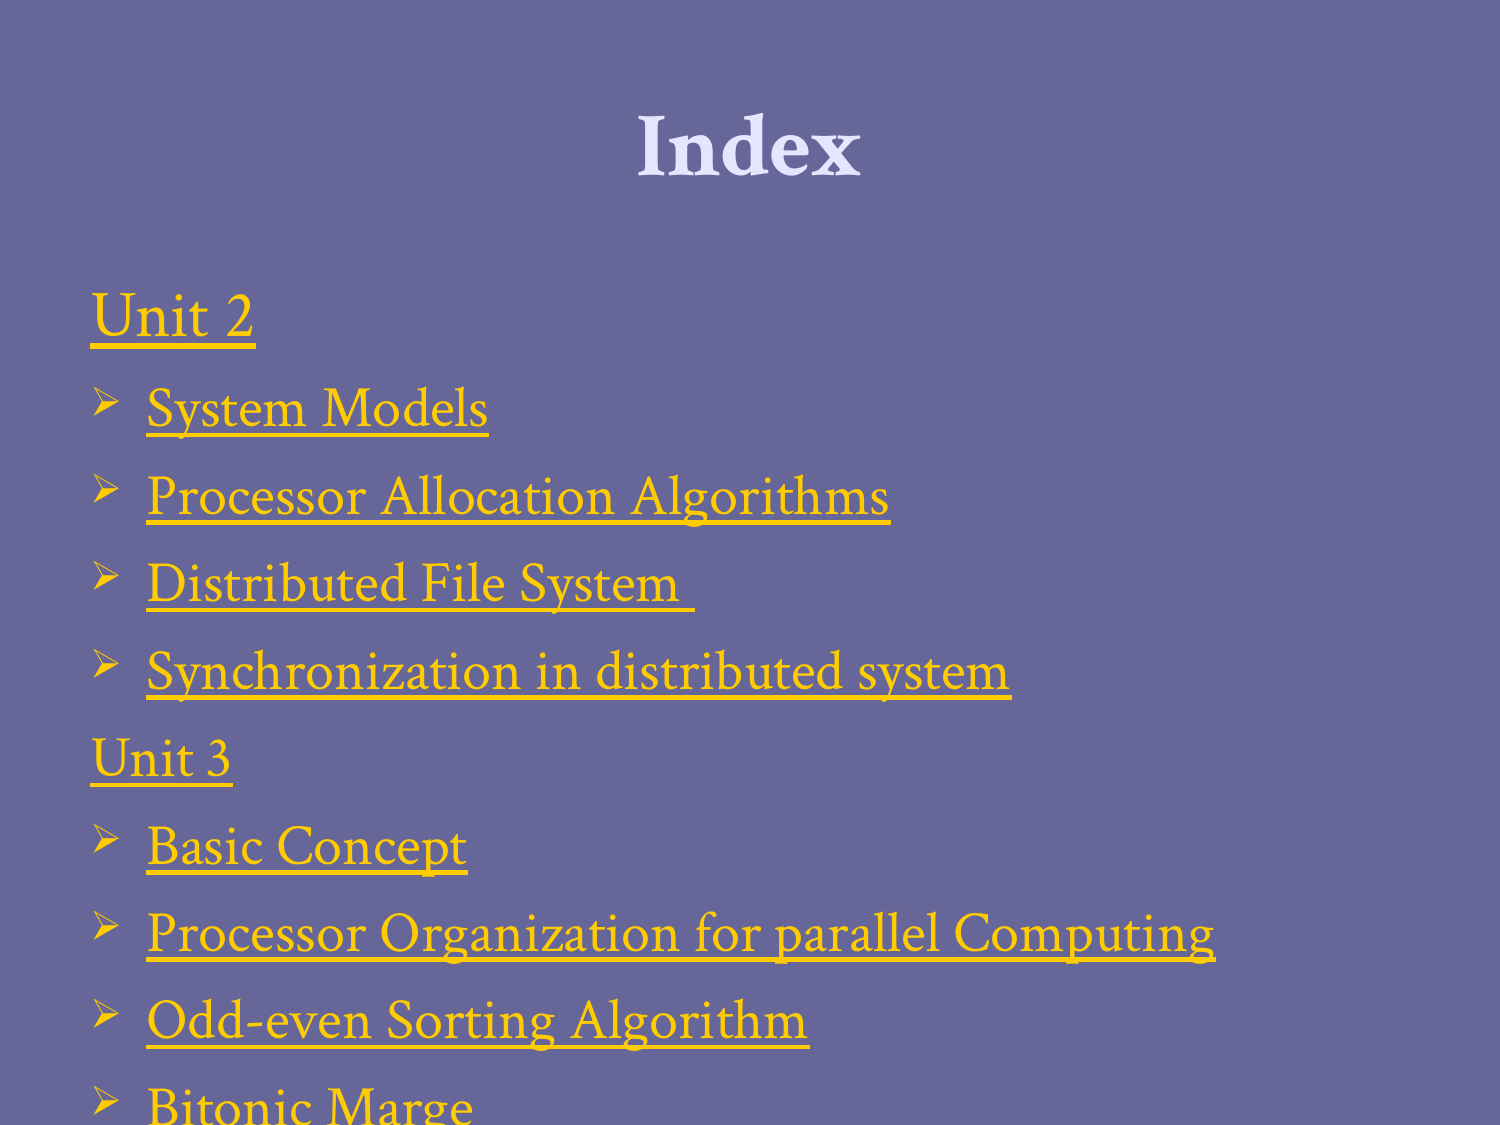

# Index
Unit 2
System Models
Processor Allocation Algorithms
Distributed File System
Synchronization in distributed system
Unit 3
Basic Concept
Processor Organization for parallel Computing
Odd-even Sorting Algorithm
Bitonic Marge